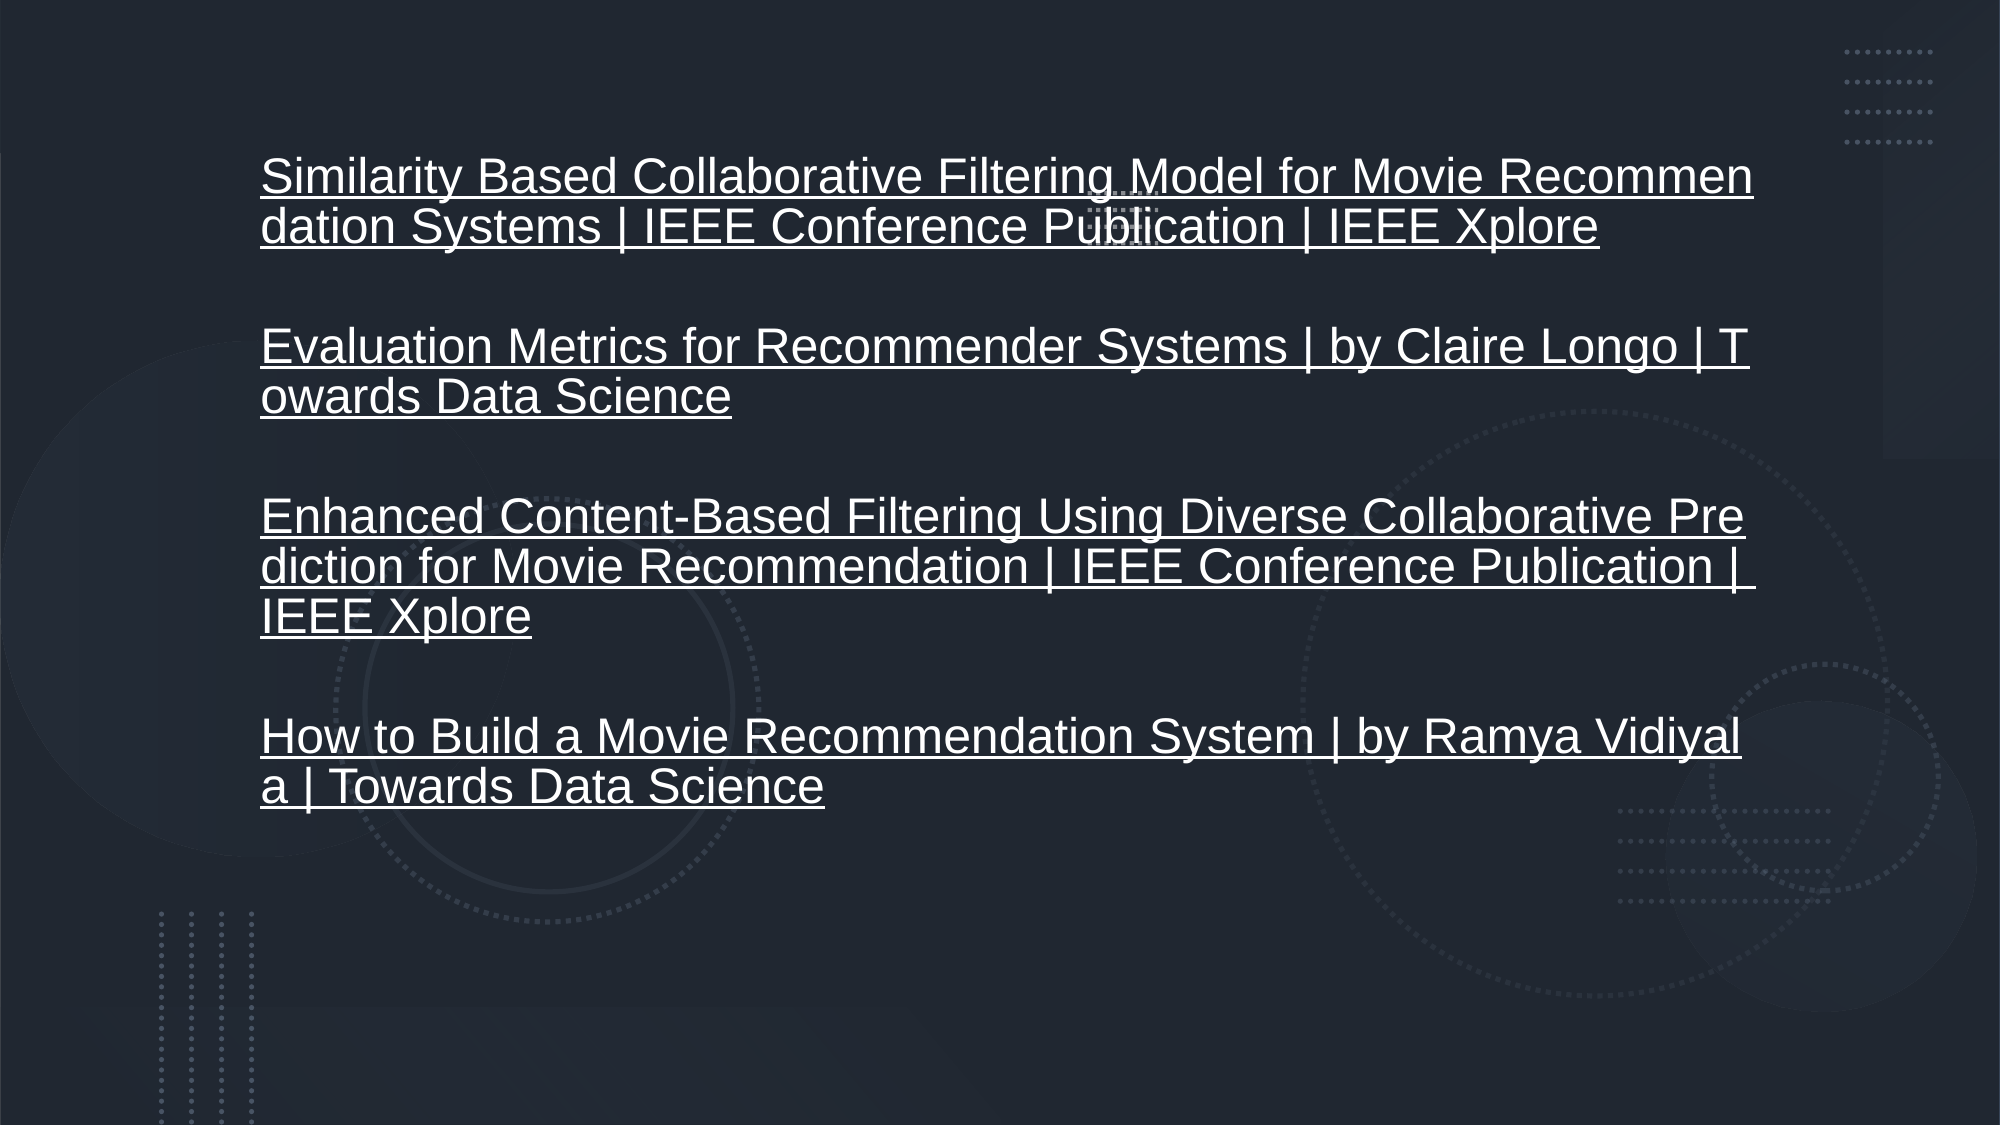

Similarity Based Collaborative Filtering Model for Movie Recommendation Systems | IEEE Conference Publication | IEEE Xplore

Evaluation Metrics for Recommender Systems | by Claire Longo | Towards Data Science

Enhanced Content-Based Filtering Using Diverse Collaborative Prediction for Movie Recommendation | IEEE Conference Publication | IEEE Xplore

How to Build a Movie Recommendation System | by Ramya Vidiyala | Towards Data Science